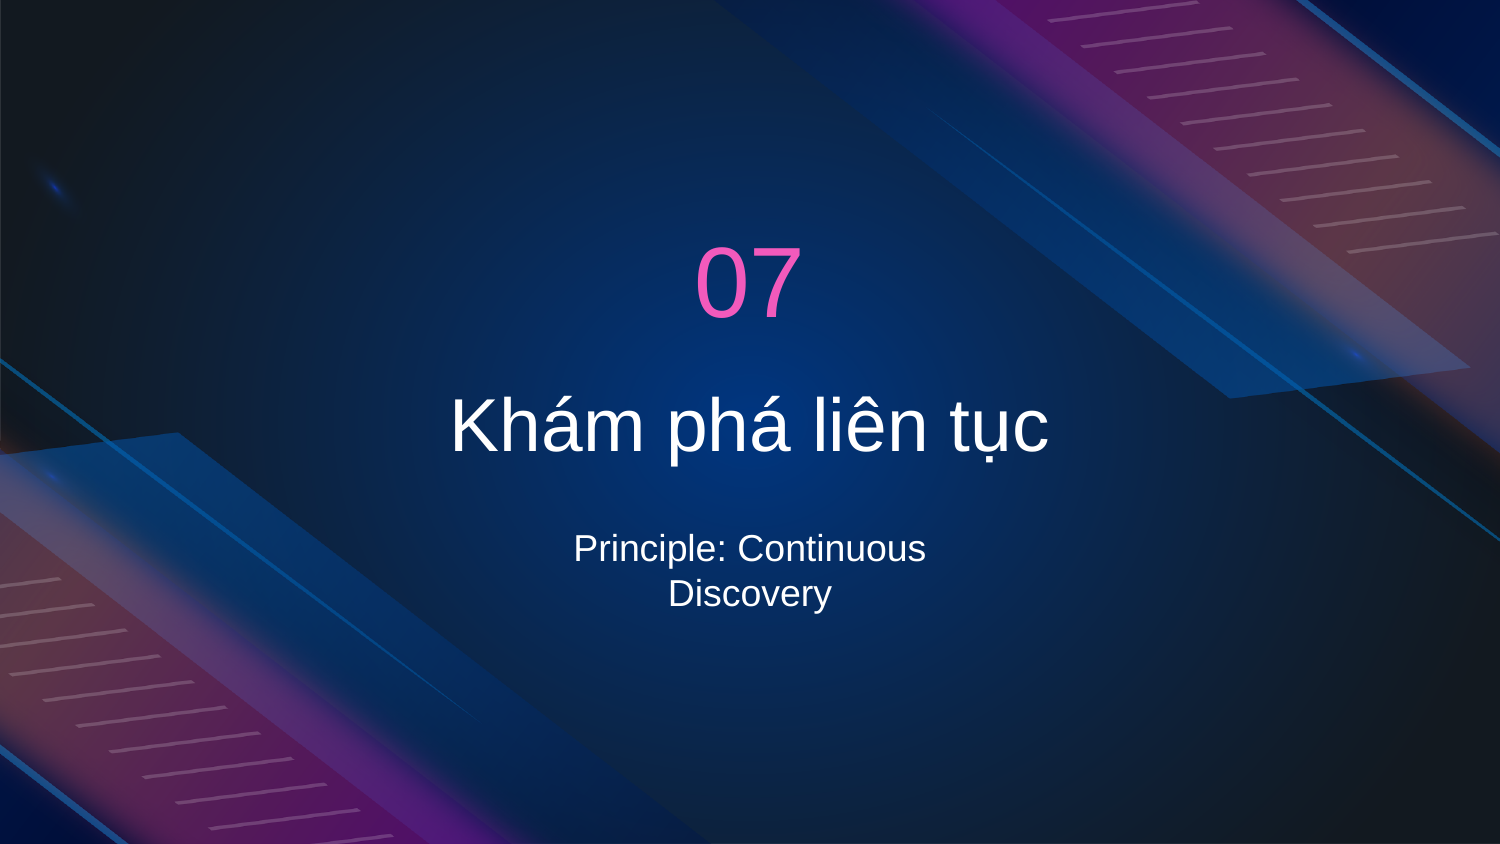

07
# Khám phá liên tục
Principle: Continuous Discovery